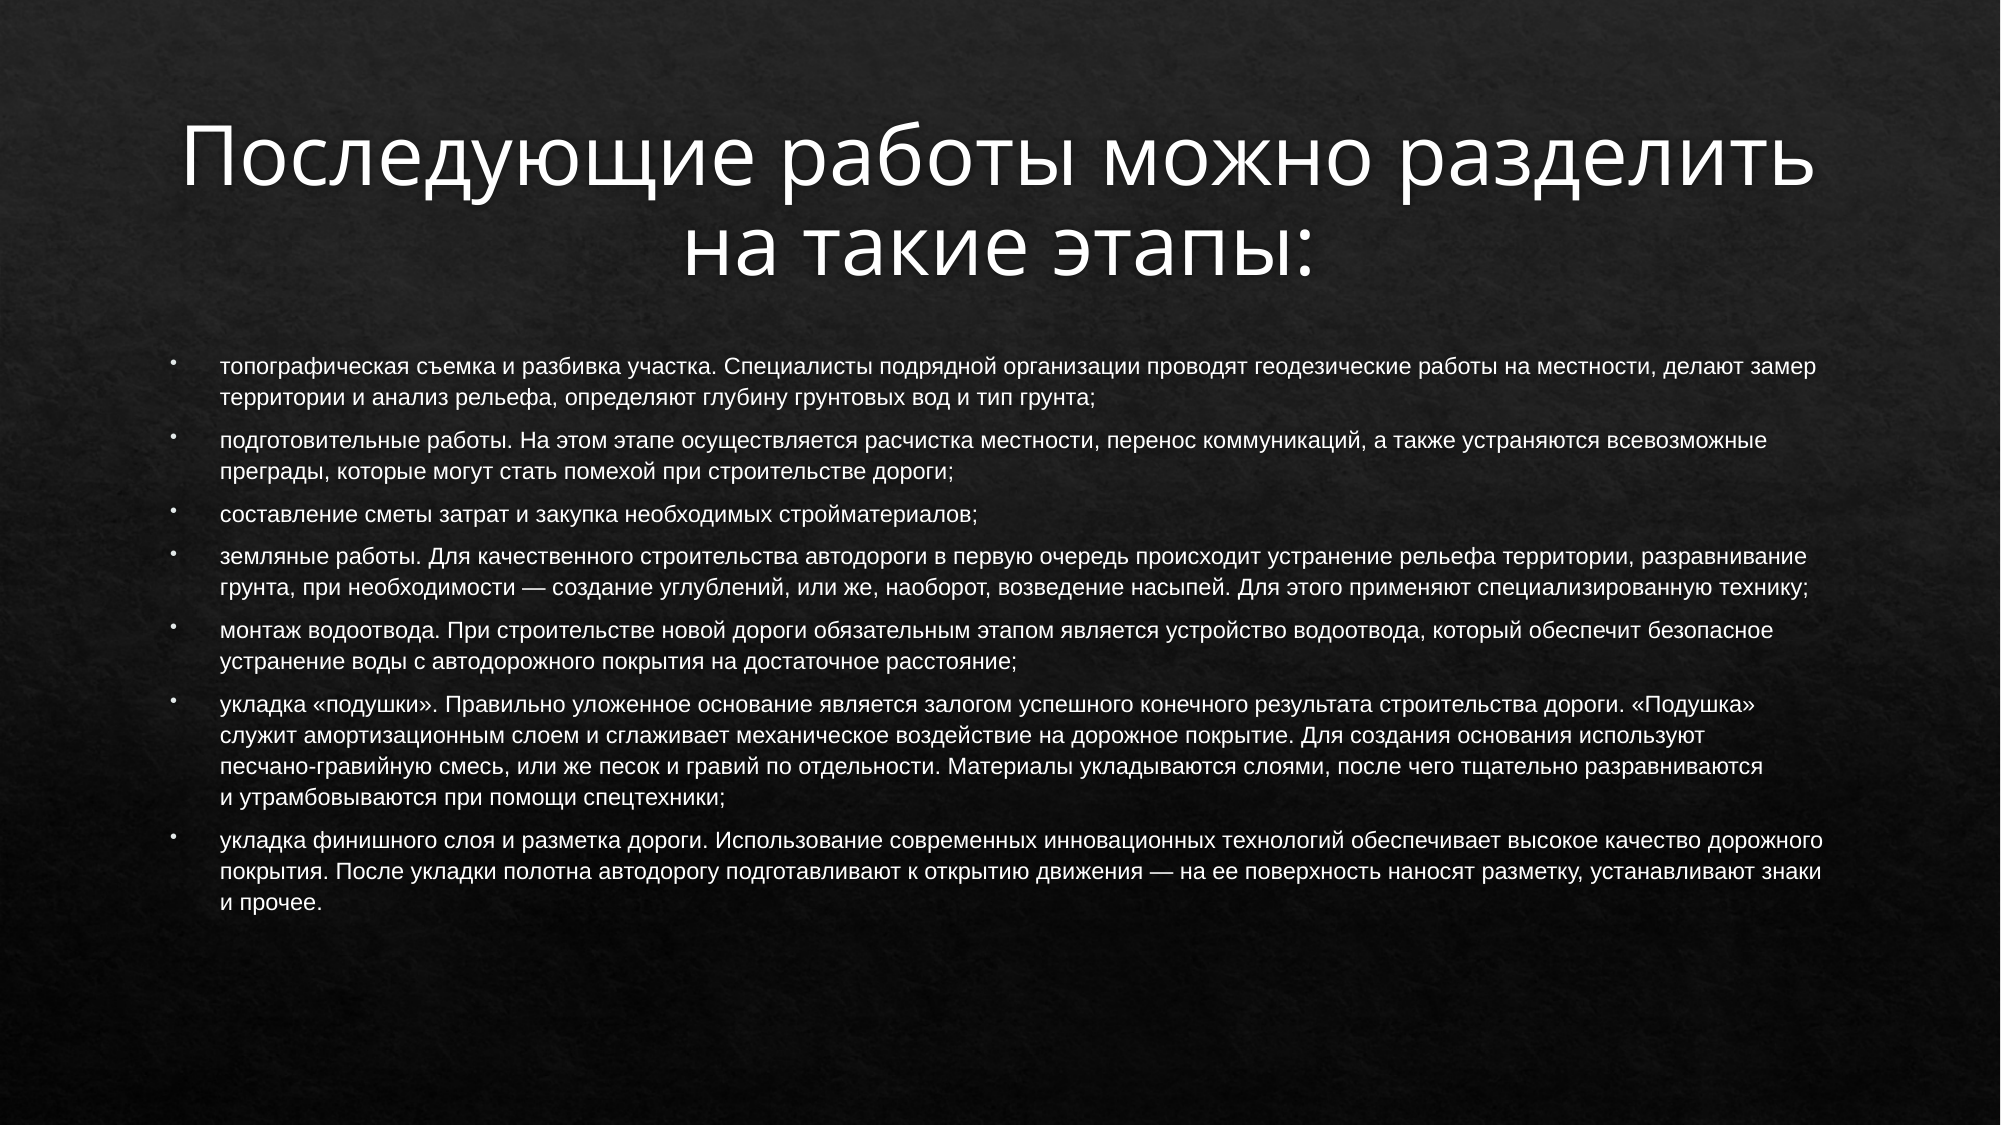

# Последующие работы можно разделить на такие этапы:
топографическая съемка и разбивка участка. Специалисты подрядной организации проводят геодезические работы на местности, делают замер территории и анализ рельефа, определяют глубину грунтовых вод и тип грунта;
подготовительные работы. На этом этапе осуществляется расчистка местности, перенос коммуникаций, а также устраняются всевозможные преграды, которые могут стать помехой при строительстве дороги;
составление сметы затрат и закупка необходимых стройматериалов;
земляные работы. Для качественного строительства автодороги в первую очередь происходит устранение рельефа территории, разравнивание грунта, при необходимости — создание углублений, или же, наоборот, возведение насыпей. Для этого применяют специализированную технику;
монтаж водоотвода. При строительстве новой дороги обязательным этапом является устройство водоотвода, который обеспечит безопасное устранение воды с автодорожного покрытия на достаточное расстояние;
укладка «подушки». Правильно уложенное основание является залогом успешного конечного результата строительства дороги. «Подушка» служит амортизационным слоем и сглаживает механическое воздействие на дорожное покрытие. Для создания основания используют песчано‑гравийную смесь, или же песок и гравий по отдельности. Материалы укладываются слоями, после чего тщательно разравниваются и утрамбовываются при помощи спецтехники;
укладка финишного слоя и разметка дороги. Использование современных инновационных технологий обеспечивает высокое качество дорожного покрытия. После укладки полотна автодорогу подготавливают к открытию движения — на ее поверхность наносят разметку, устанавливают знаки и прочее.